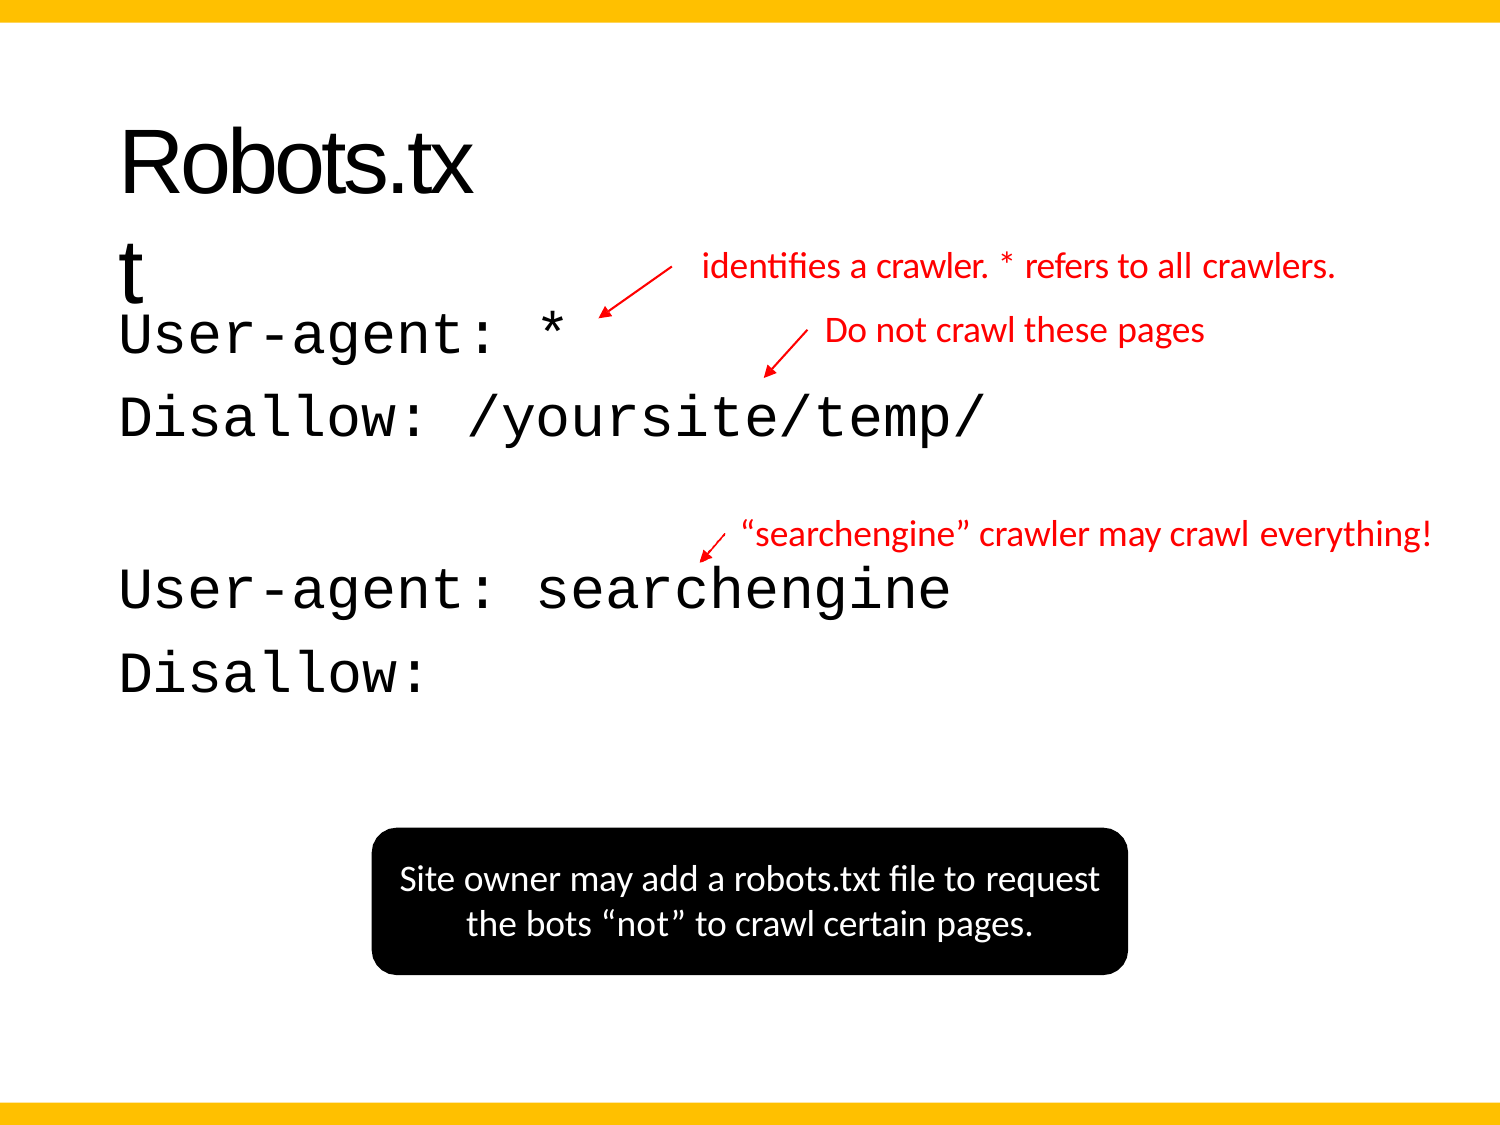

# Robots.txt
identifies a crawler. * refers to all crawlers.
Do not crawl these pages

User-agent: *

Disallow: /yoursite/temp/

“searchengine” crawler may crawl everything!
User-agent: searchengine
Disallow:

Site owner may add a robots.txt file to request
the bots “not” to crawl certain pages.